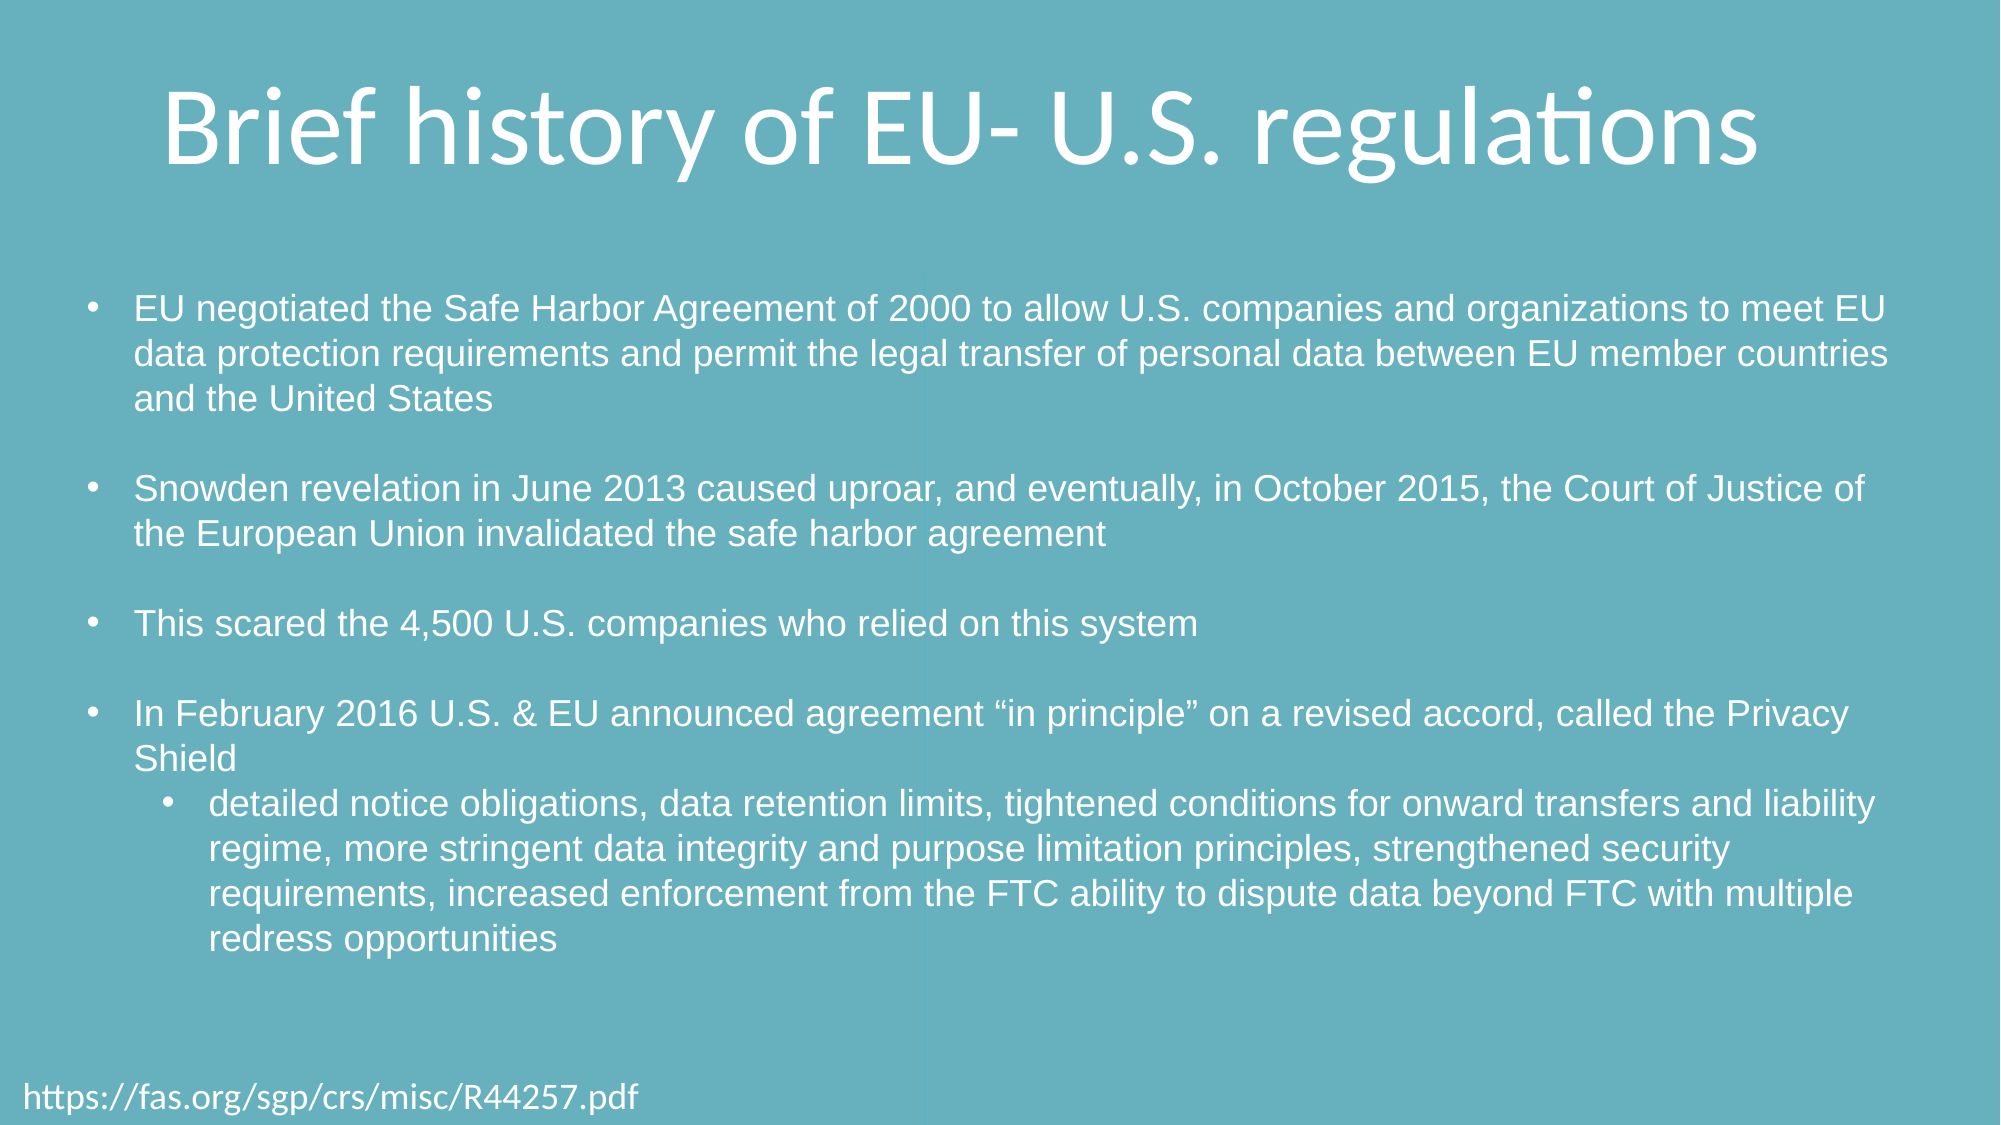

Brief history of EU- U.S. regulations
EU negotiated the Safe Harbor Agreement of 2000 to allow U.S. companies and organizations to meet EU data protection requirements and permit the legal transfer of personal data between EU member countries and the United States

Snowden revelation in June 2013 caused uproar, and eventually, in October 2015, the Court of Justice of the European Union invalidated the safe harbor agreement

This scared the 4,500 U.S. companies who relied on this system

In February 2016 U.S. & EU announced agreement “in principle” on a revised accord, called the Privacy Shield
detailed notice obligations, data retention limits, tightened conditions for onward transfers and liability regime, more stringent data integrity and purpose limitation principles, strengthened security requirements, increased enforcement from the FTC ability to dispute data beyond FTC with multiple redress opportunities

https://fas.org/sgp/crs/misc/R44257.pdf